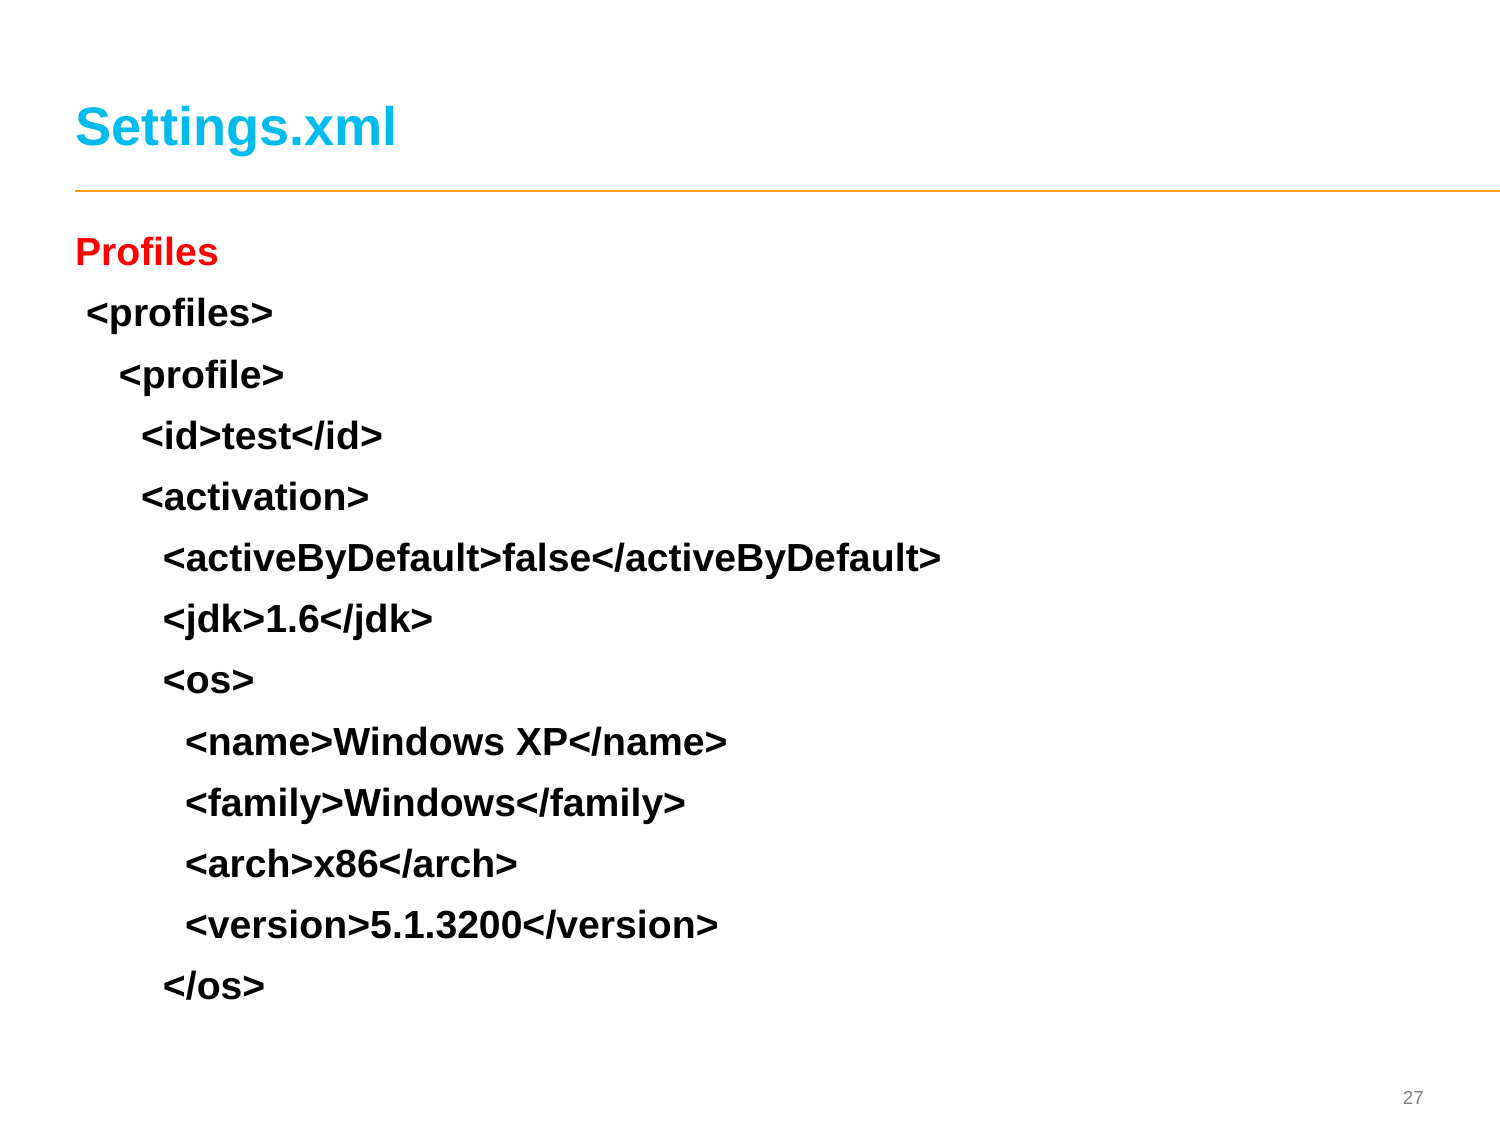

# Settings.xml
Profiles
 <profiles>
    <profile>
      <id>test</id>
      <activation>
        <activeByDefault>false</activeByDefault>
        <jdk>1.6</jdk>
        <os>
          <name>Windows XP</name>
          <family>Windows</family>
          <arch>x86</arch>
          <version>5.1.3200</version>
        </os>